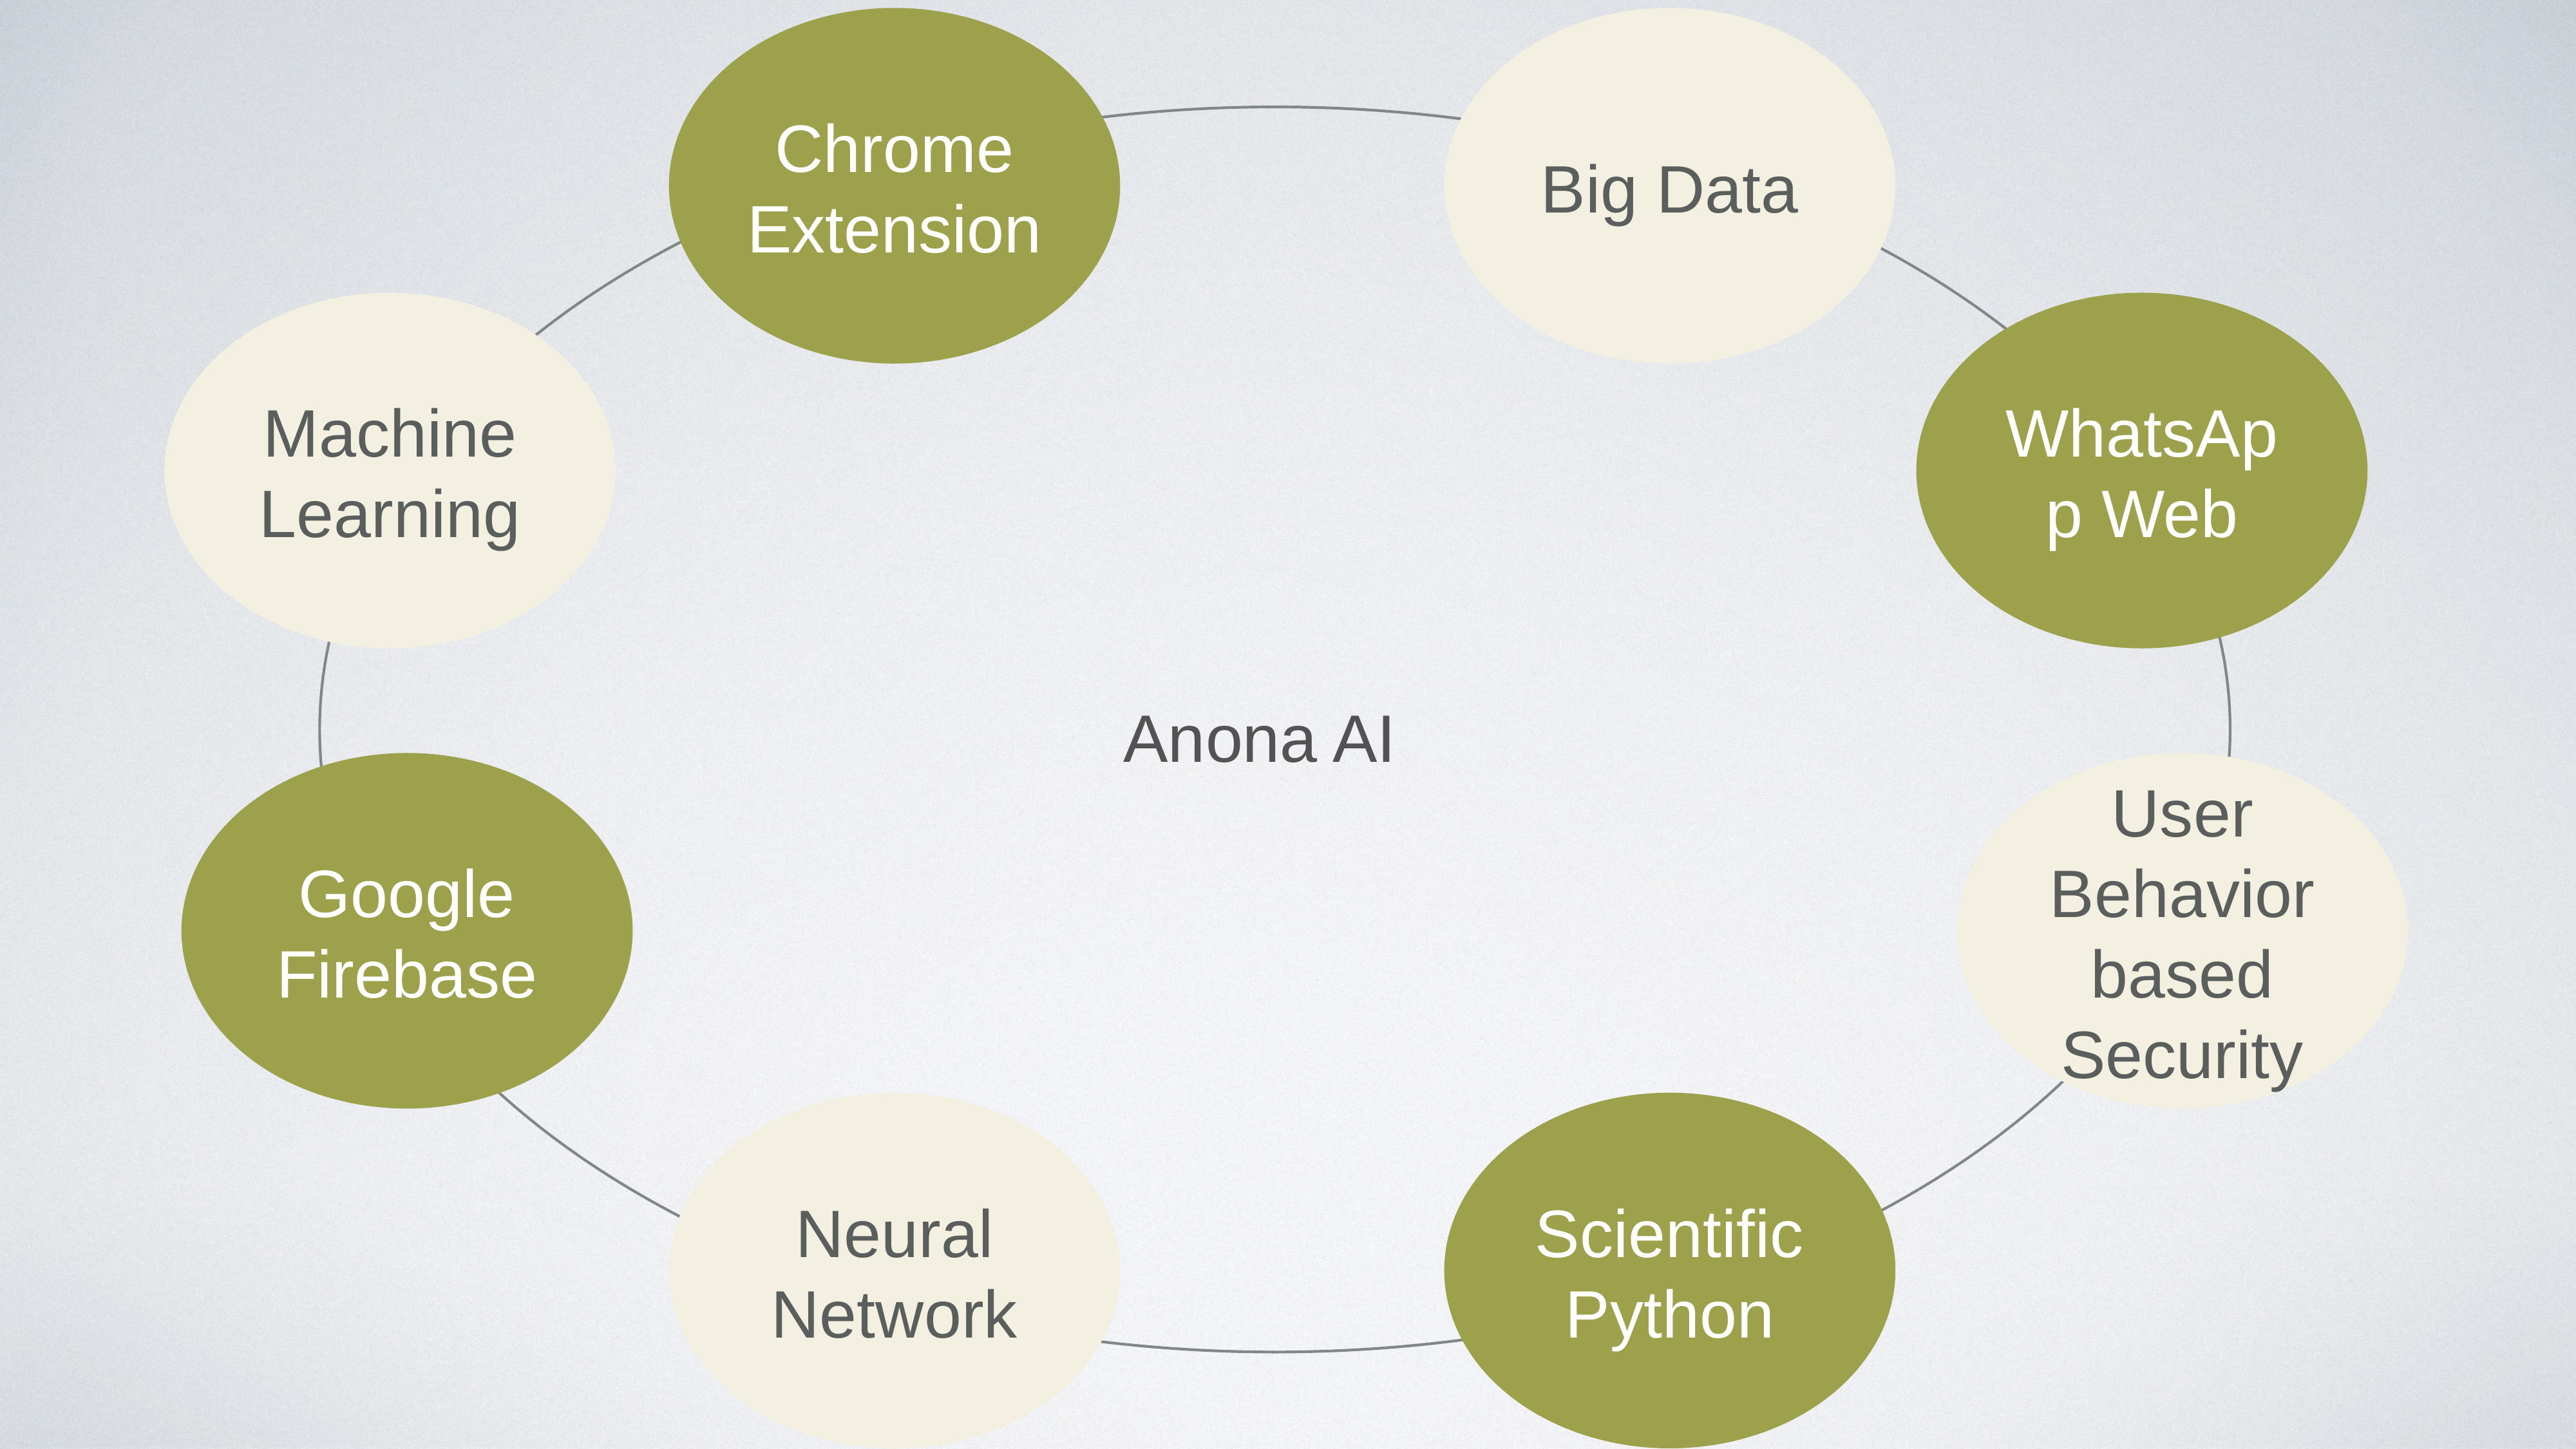

Chrome Extension
Big Data

Machine Learning
WhatsApp Web
Anona AI
Google Firebase
User Behavior based Security
Neural Network
Scientific Python